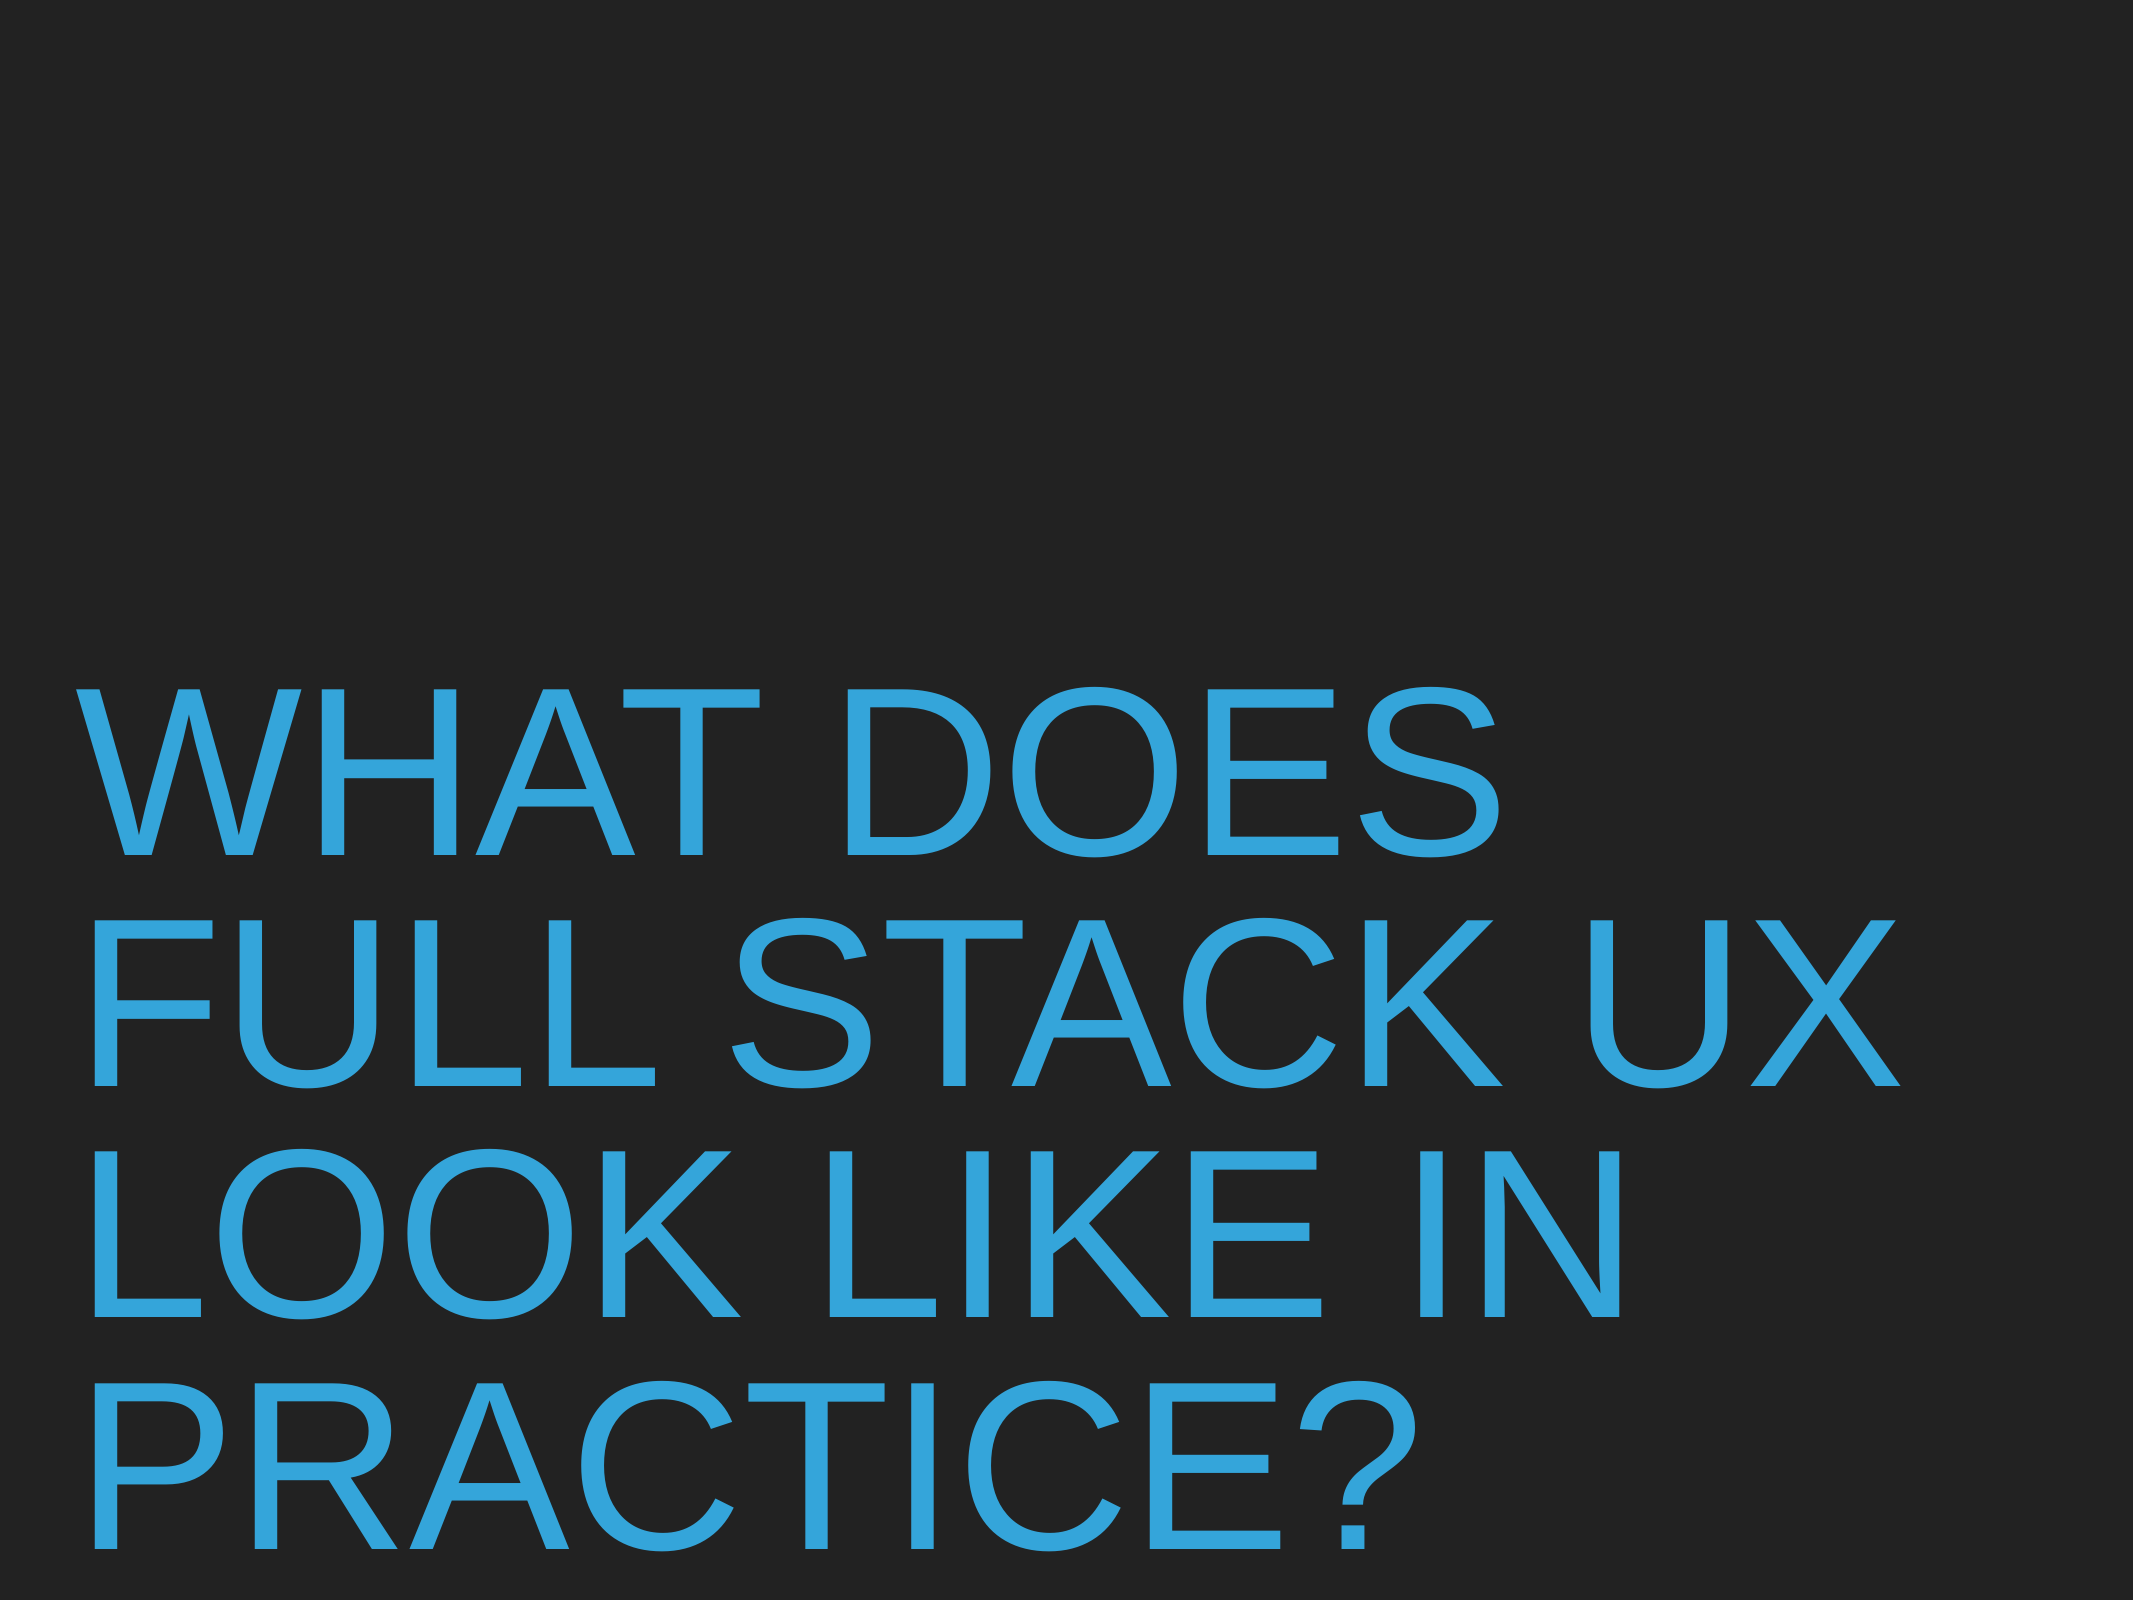

# What does full stack UX look like in practice?